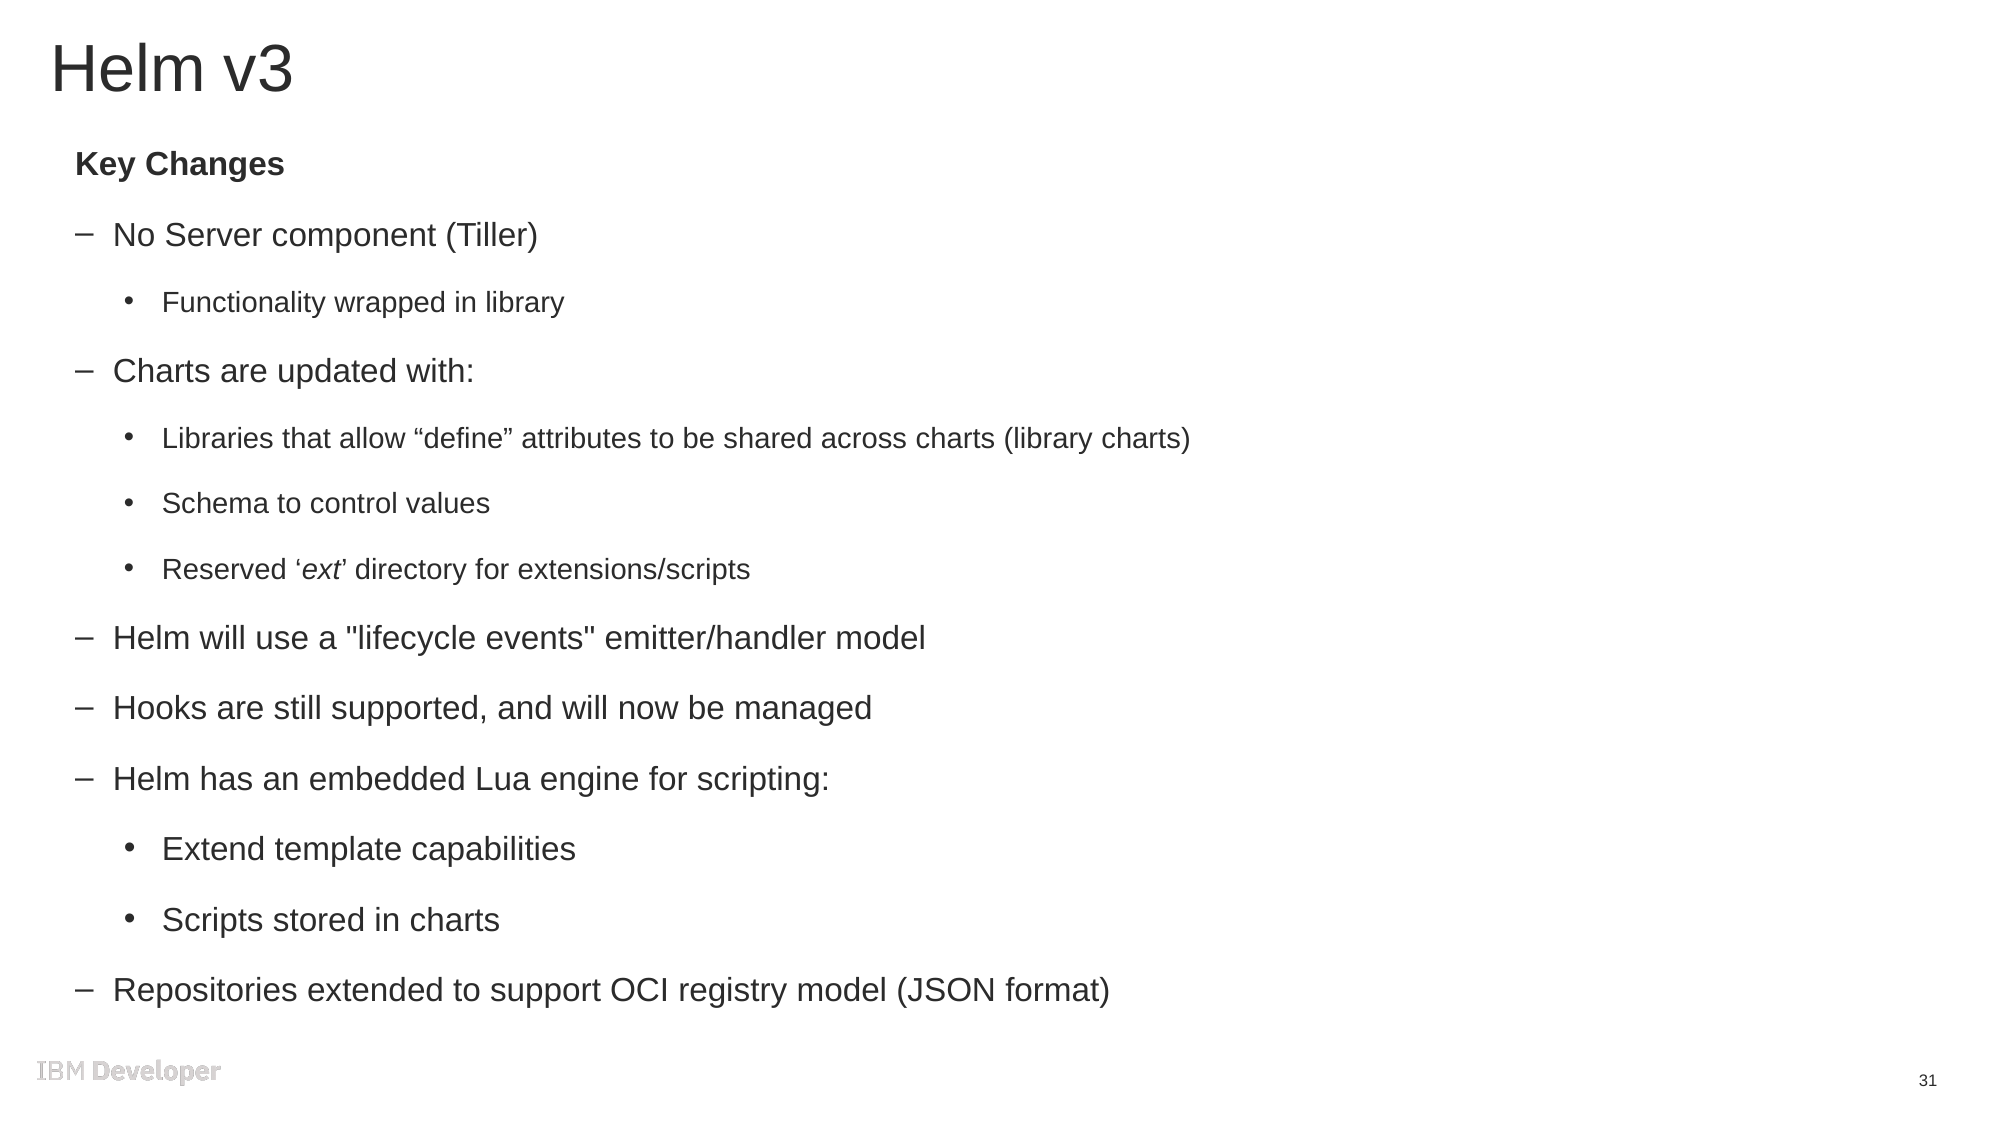

# Helm v3
Key Changes
No Server component (Tiller)
Functionality wrapped in library
Charts are updated with:
Libraries that allow “define” attributes to be shared across charts (library charts)
Schema to control values
Reserved ‘ext’ directory for extensions/scripts
Helm will use a "lifecycle events" emitter/handler model
Hooks are still supported, and will now be managed
Helm has an embedded Lua engine for scripting:
Extend template capabilities
Scripts stored in charts
Repositories extended to support OCI registry model (JSON format)
31